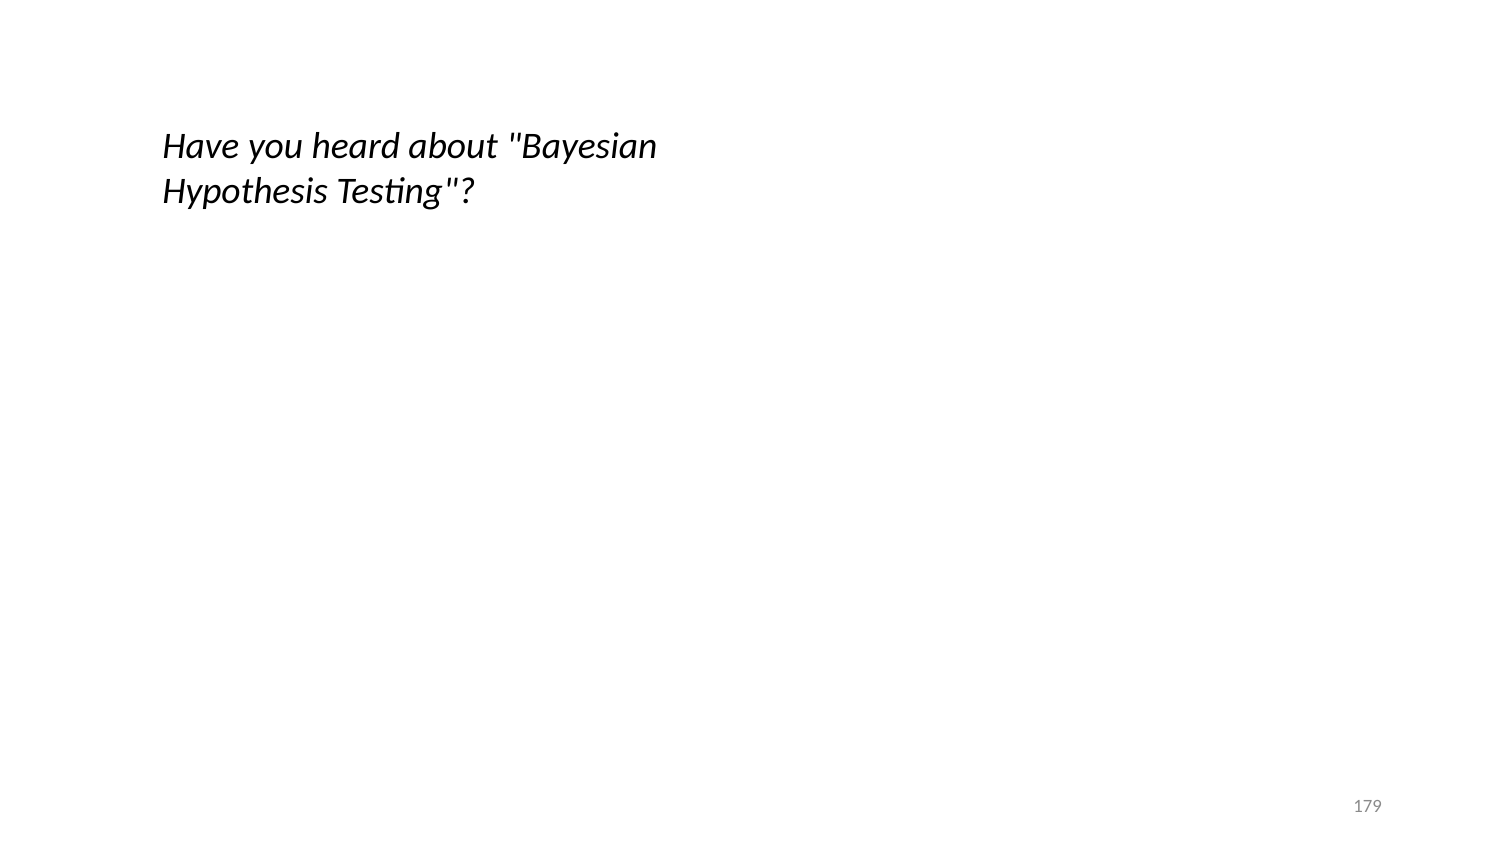

Have you heard about "Bayesian Hypothesis Testing"?

179